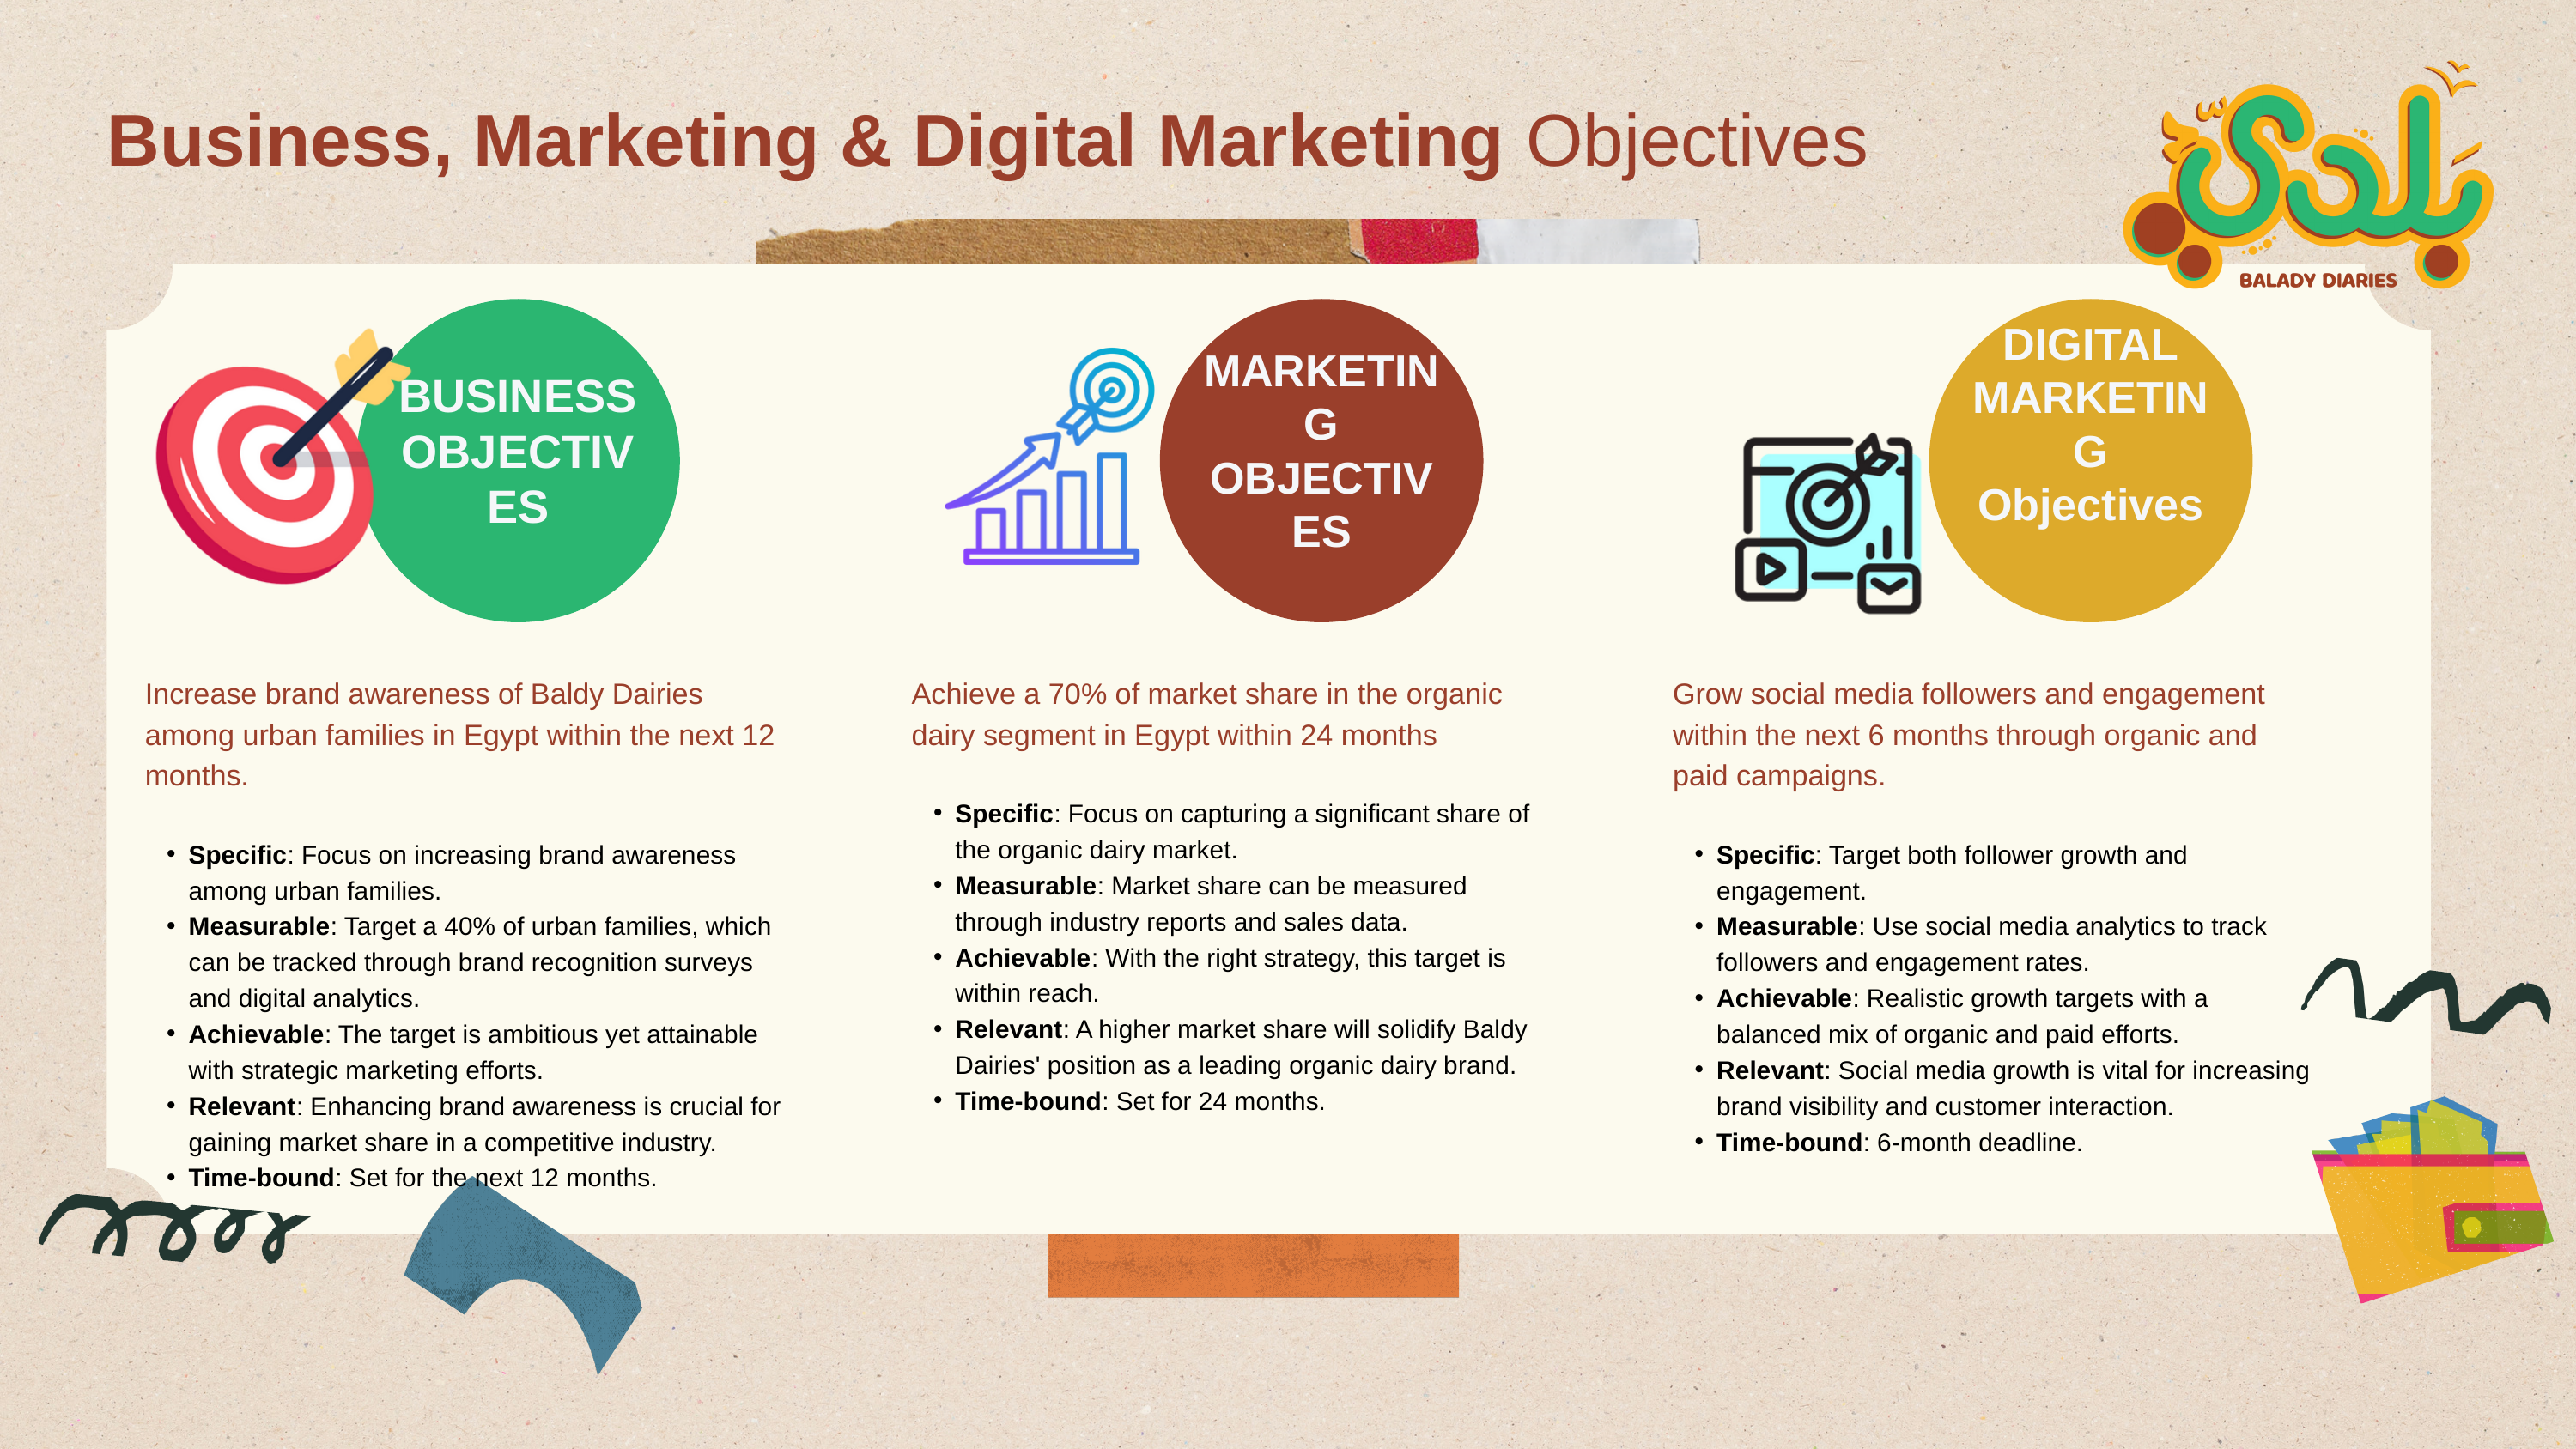

Business, Marketing & Digital Marketing Objectives

BUSINESS OBJECTIVES

MARKETING
OBJECTIVES

DIGITAL
MARKETING
Objectives

Increase brand awareness of Baldy Dairies among urban families in Egypt within the next 12 months.

Specific: Focus on increasing brand awareness among urban families.
Measurable: Target a 40% of urban families, which can be tracked through brand recognition surveys and digital analytics.
Achievable: The target is ambitious yet attainable with strategic marketing efforts.
Relevant: Enhancing brand awareness is crucial for gaining market share in a competitive industry.
Time-bound: Set for the next 12 months.

Achieve a 70% of market share in the organic dairy segment in Egypt within 24 months

Specific: Focus on capturing a significant share of the organic dairy market.
Measurable: Market share can be measured through industry reports and sales data.
Achievable: With the right strategy, this target is within reach.
Relevant: A higher market share will solidify Baldy Dairies' position as a leading organic dairy brand.
Time-bound: Set for 24 months.

Grow social media followers and engagement within the next 6 months through organic and paid campaigns.

Specific: Target both follower growth and engagement.
Measurable: Use social media analytics to track followers and engagement rates.
Achievable: Realistic growth targets with a balanced mix of organic and paid efforts.
Relevant: Social media growth is vital for increasing brand visibility and customer interaction.
Time-bound: 6-month deadline.